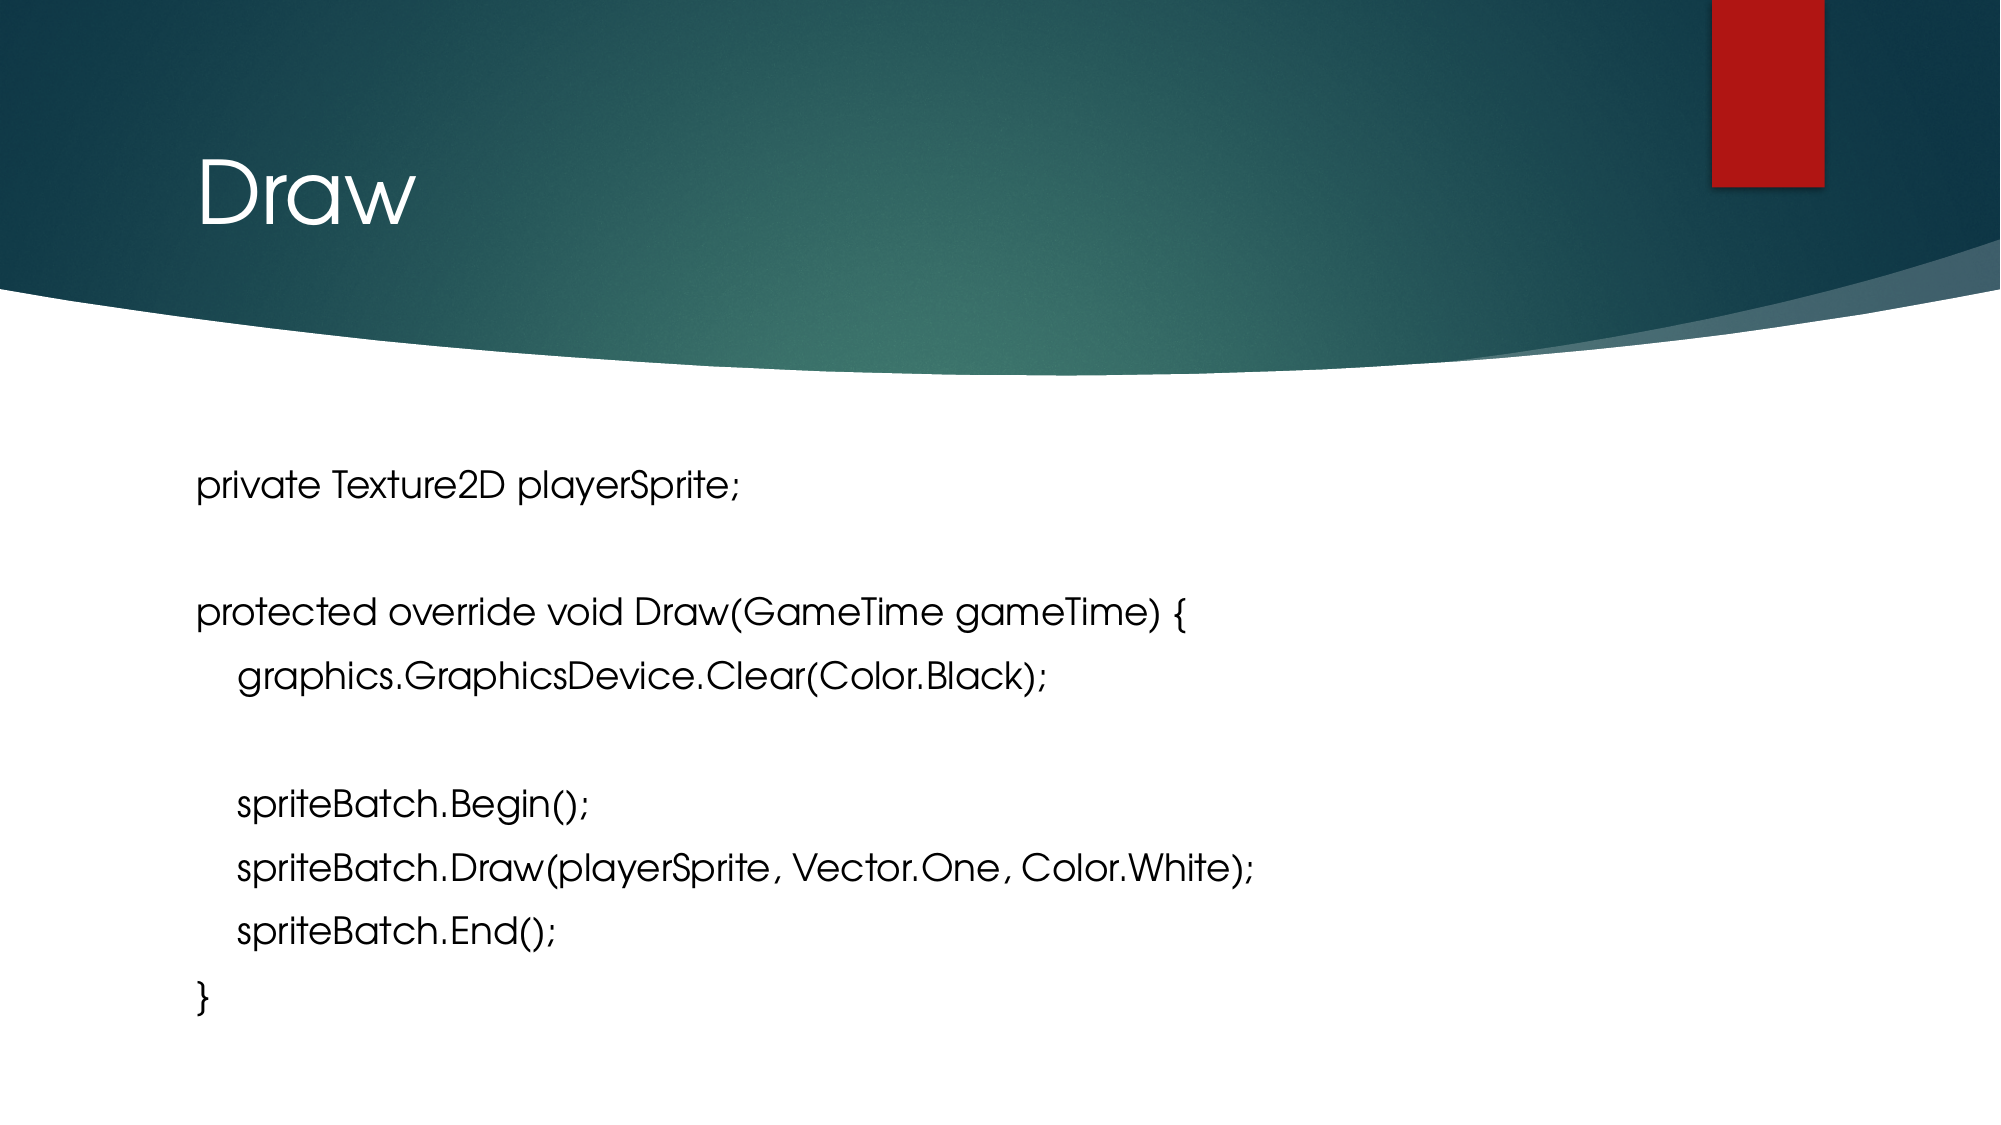

# Draw

private Texture2D playerSprite;

protected override void Draw(GameTime gameTime) {
    graphics.GraphicsDevice.Clear(Color.Black);

    spriteBatch.Begin();
    spriteBatch.Draw(playerSprite, Vector.One, Color.White);
    spriteBatch.End();
}